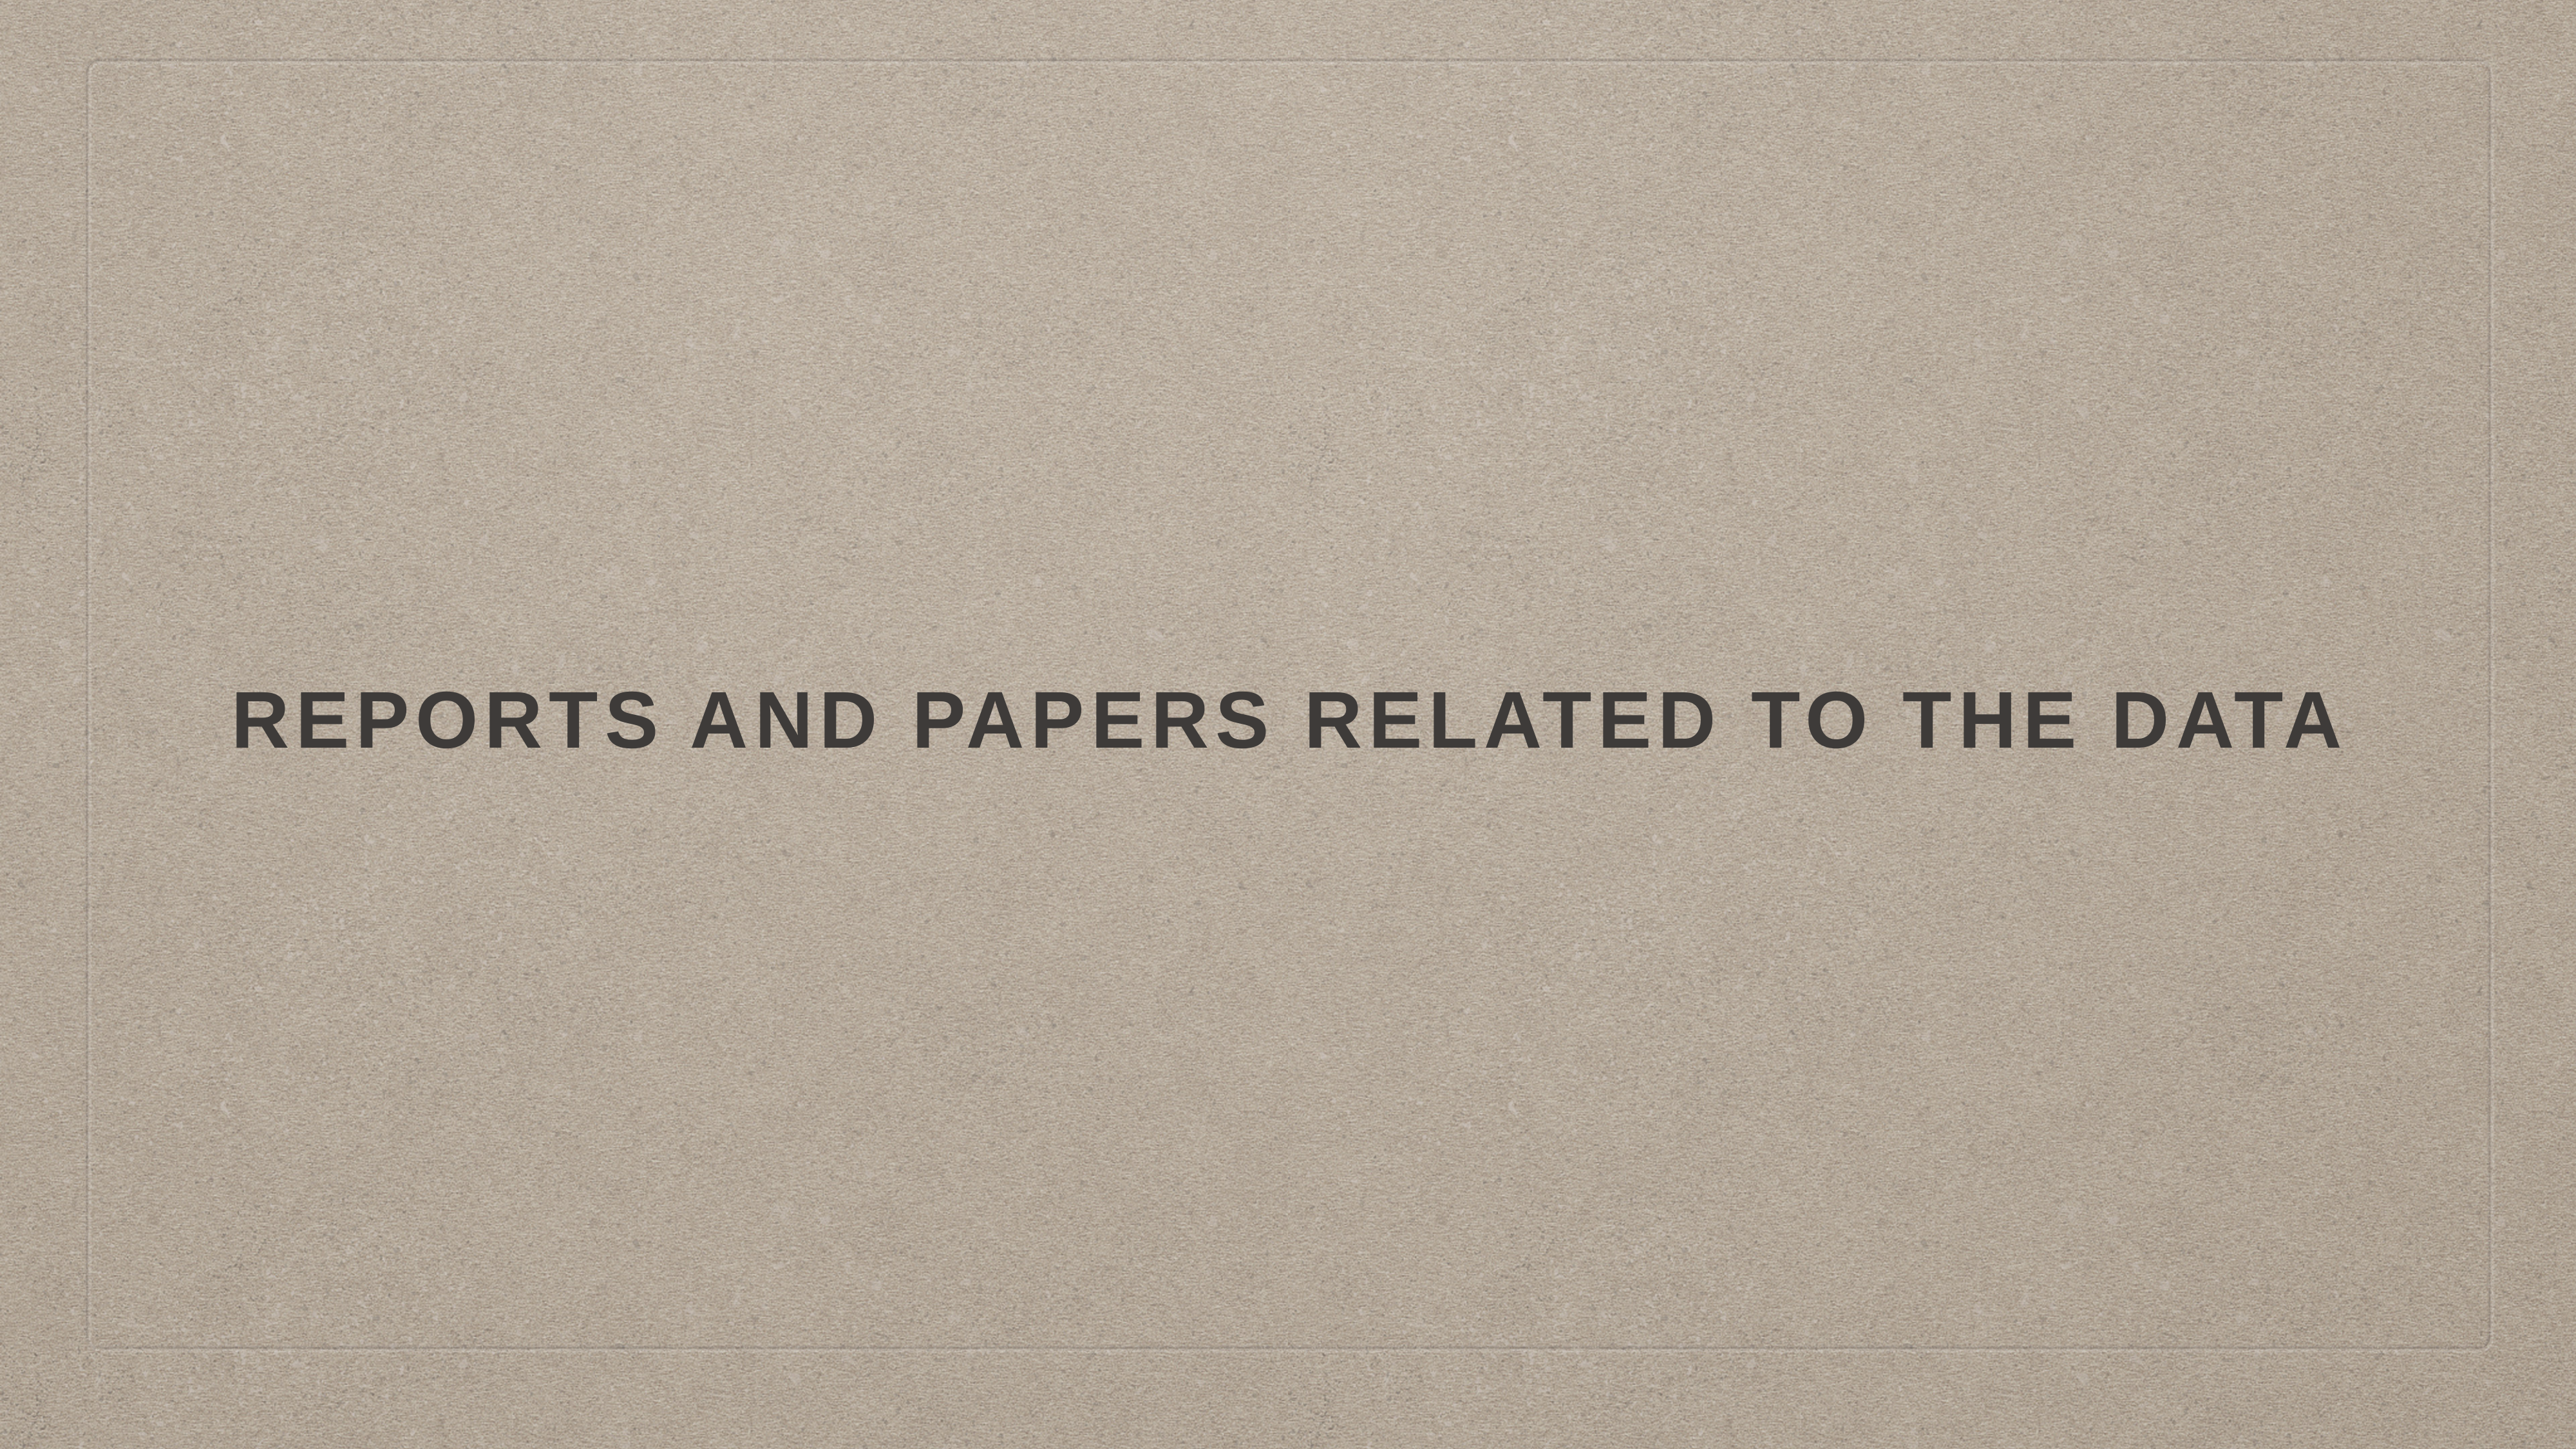

# Reports and Papers Related to the data